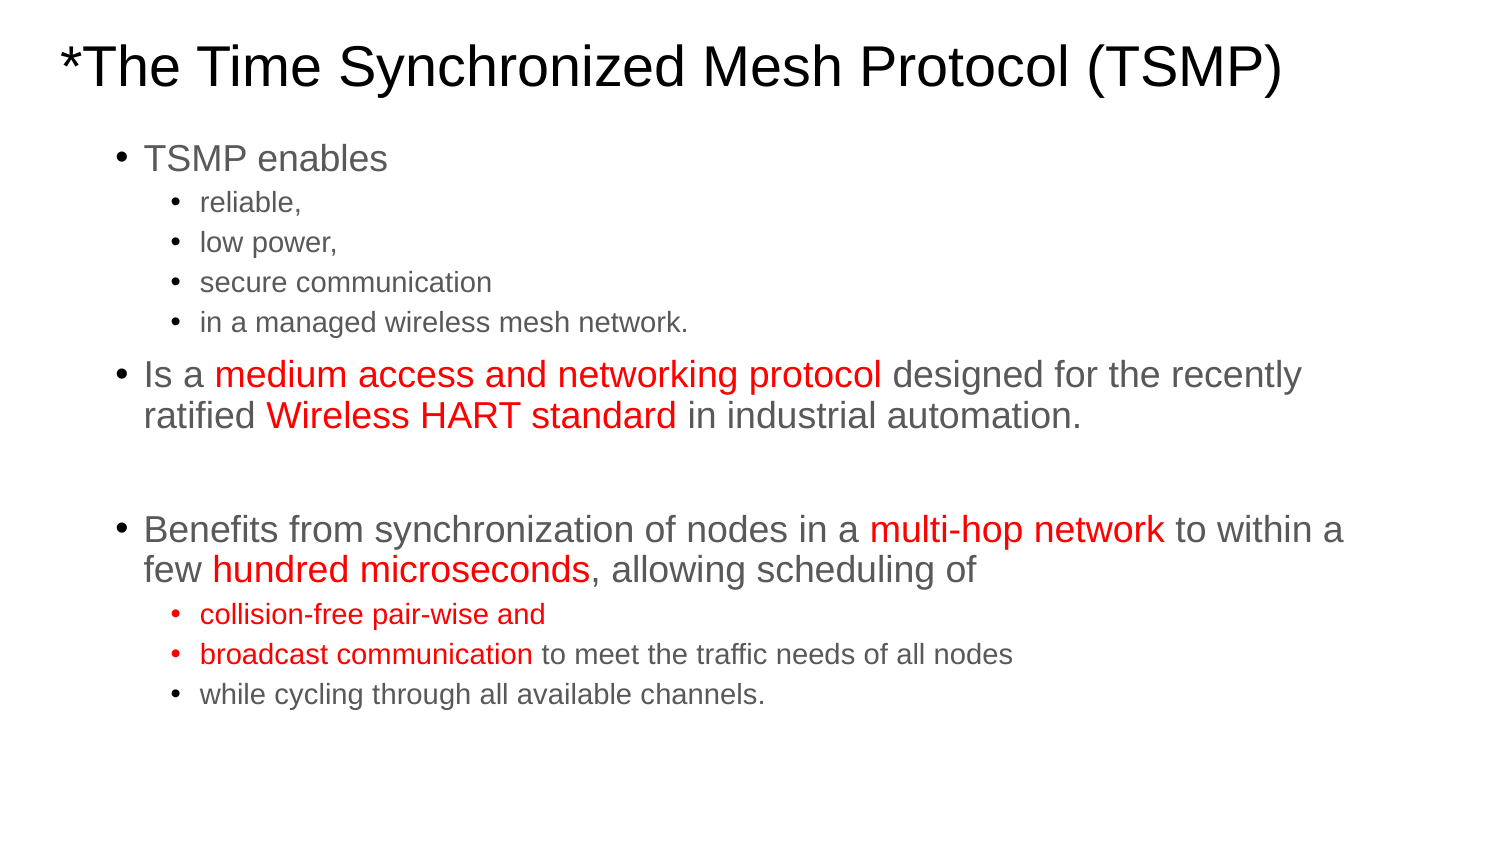

# *The Time Synchronized Mesh Protocol (TSMP)
TSMP enables
reliable,
low power,
secure communication
in a managed wireless mesh network.
Is a medium access and networking protocol designed for the recently ratified Wireless HART standard in industrial automation.

Benefits from synchronization of nodes in a multi-hop network to within a few hundred microseconds, allowing scheduling of
collision-free pair-wise and
broadcast communication to meet the traffic needs of all nodes
while cycling through all available channels.